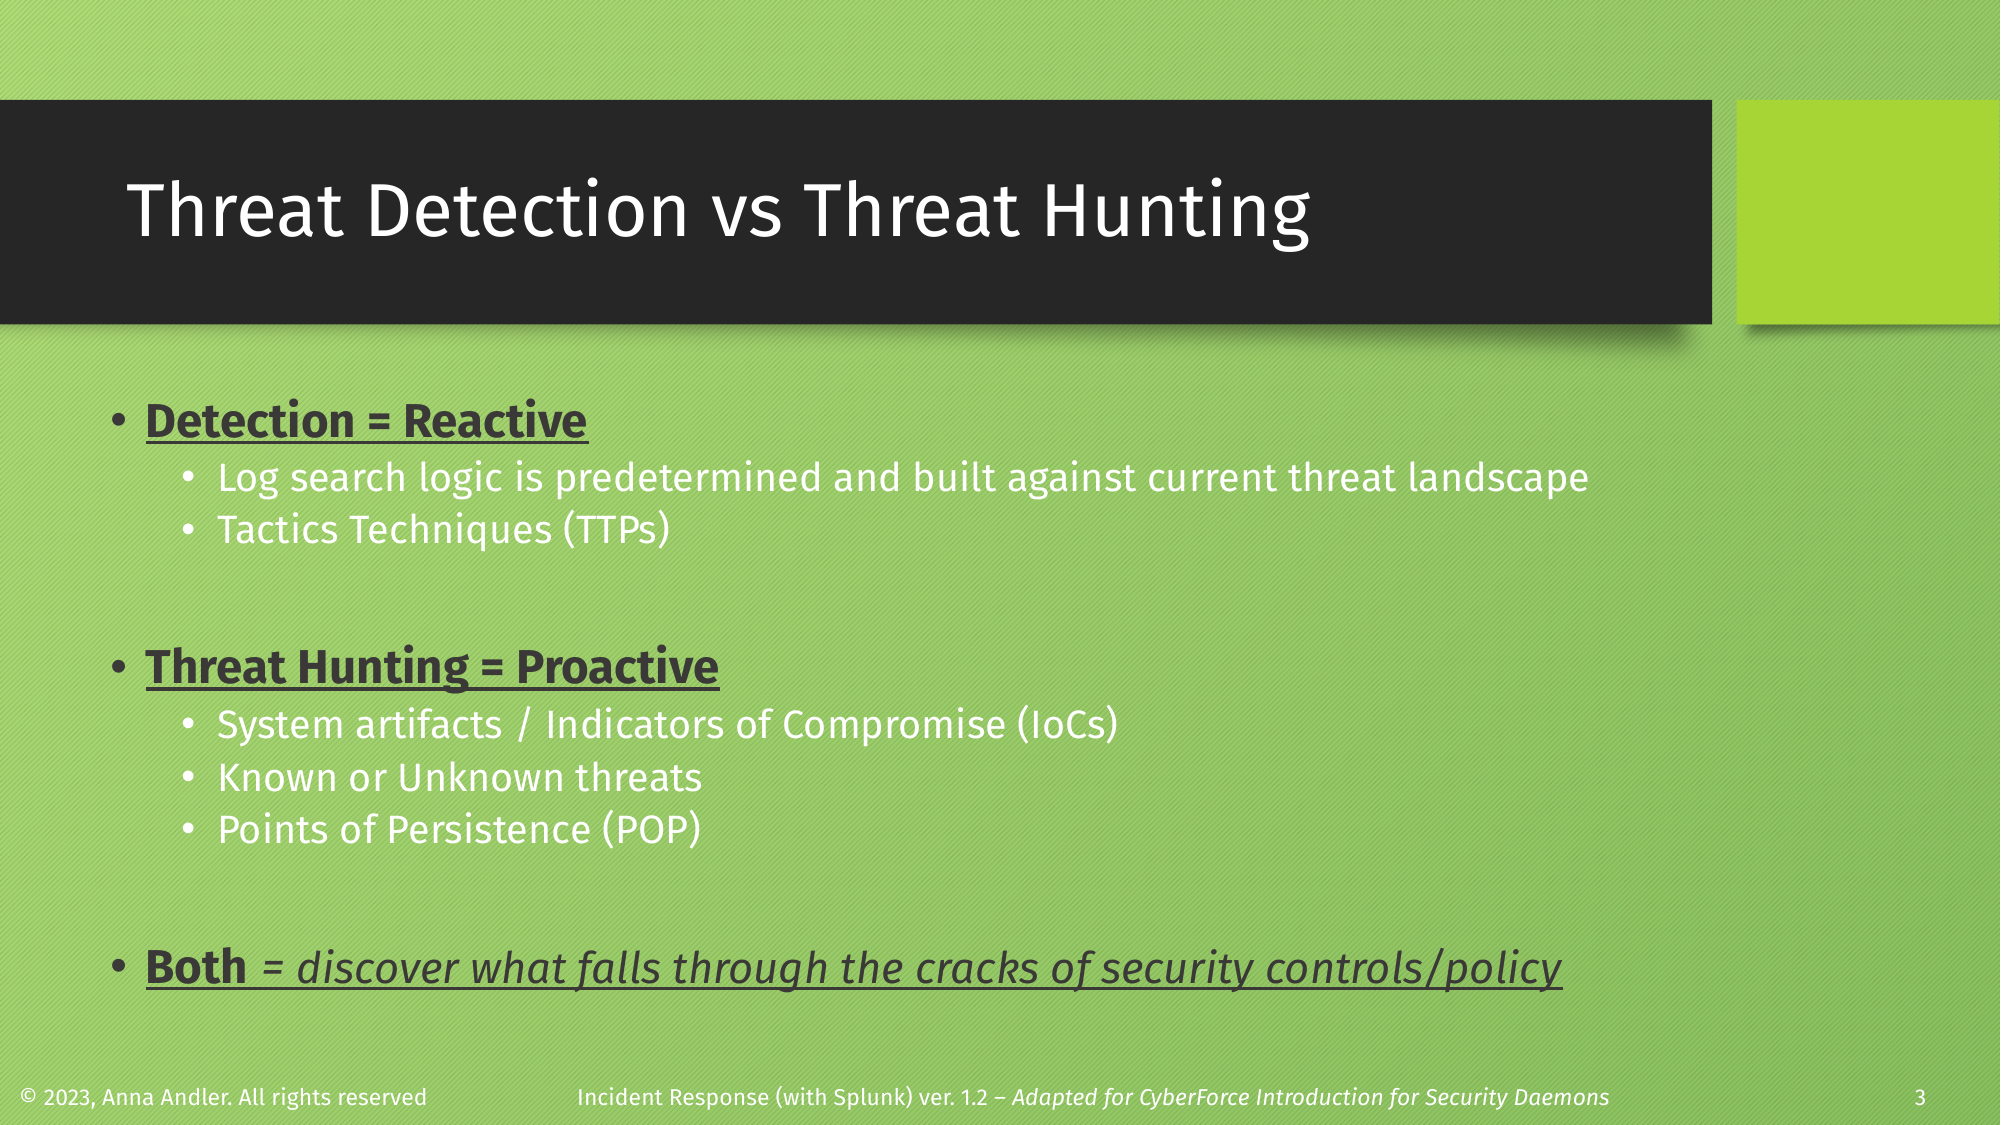

# Threat Detection vs Threat Hunting
Detection = Reactive
Log search logic is predetermined and built against current threat landscape
Tactics Techniques (TTPs)

Threat Hunting = Proactive
System artifacts / Indicators of Compromise (IoCs)
Known or Unknown threats
Points of Persistence (POP)

Both = discover what falls through the cracks of security controls/policy
© 2023, Anna Andler. All rights reserved	                  Incident Response (with Splunk) ver. 1.2 – Adapted for CyberForce Introduction for Security Daemons   	                                         3